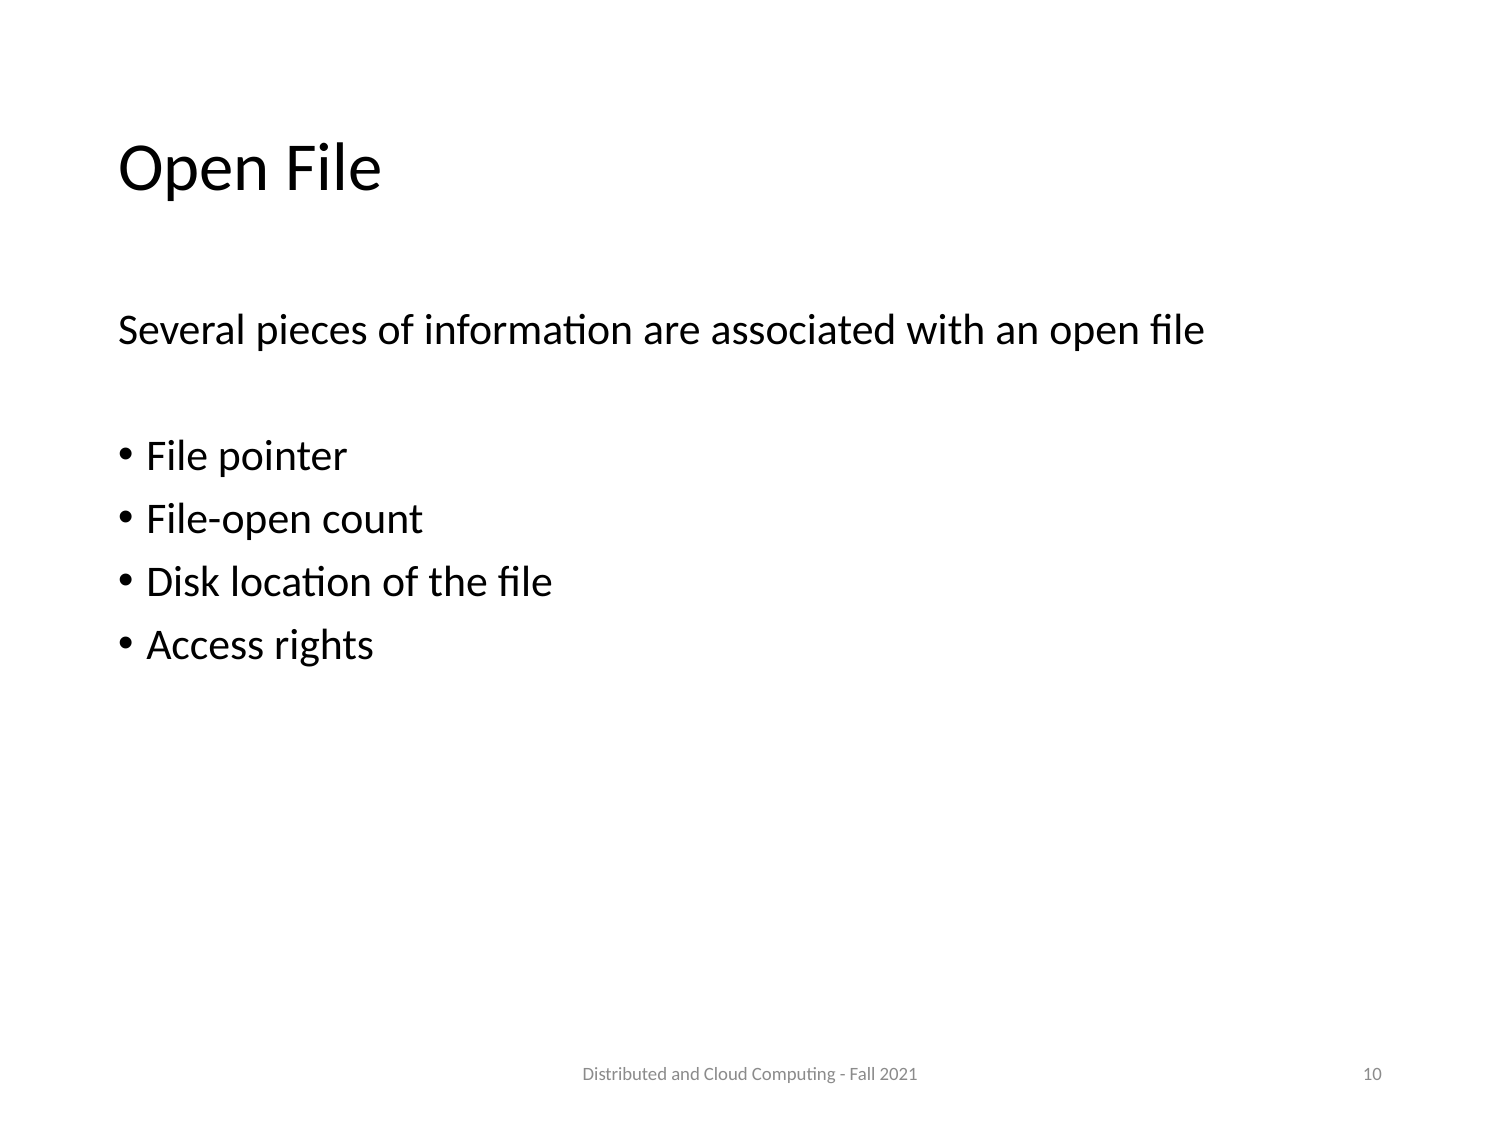

# Open File
Several pieces of information are associated with an open file

File pointer
File-open count
Disk location of the file
Access rights
Distributed and Cloud Computing - Fall 2021
10